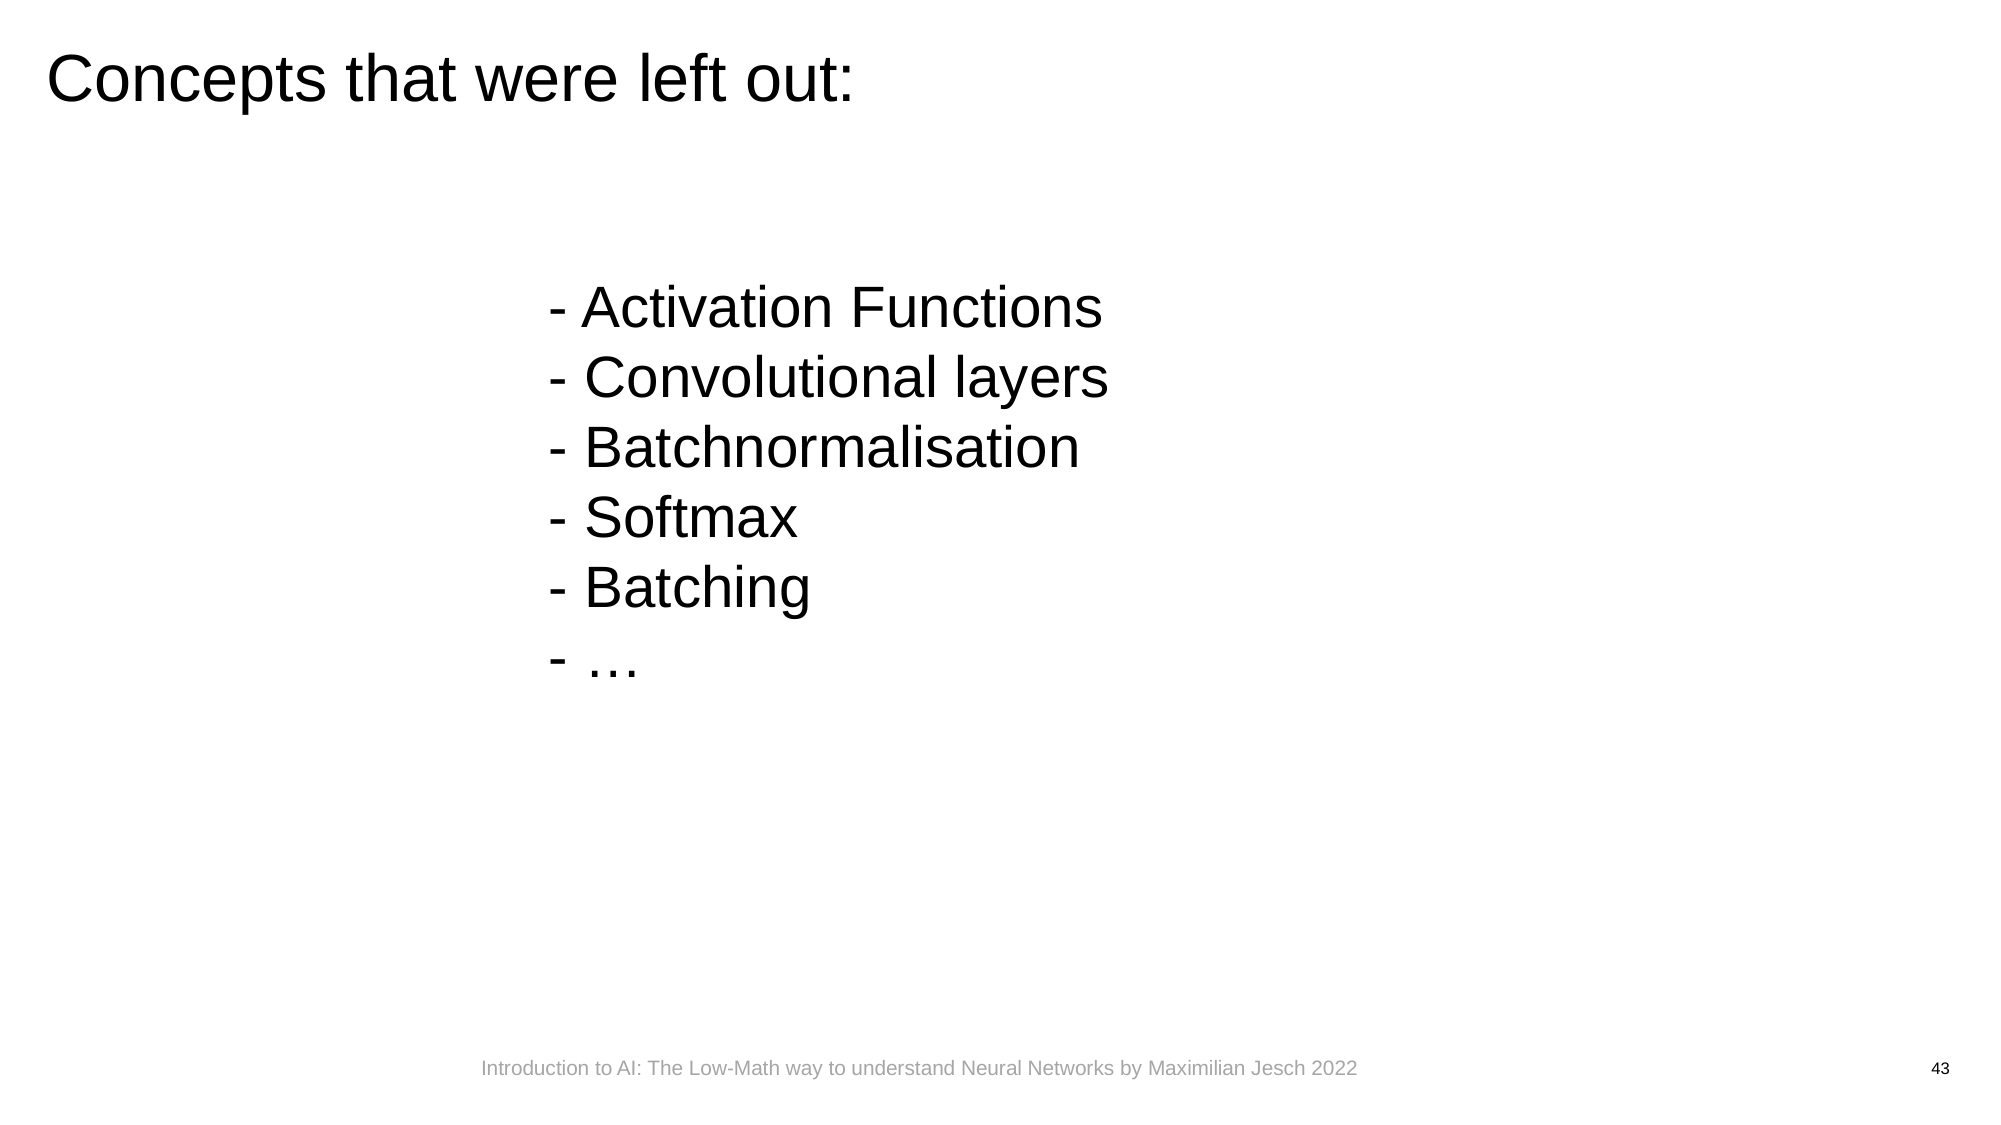

# Concepts that were left out:
- Activation Functions
- Convolutional layers
- Batchnormalisation
- Softmax
- Batching
- …
Introduction to AI: The Low-Math way to understand Neural Networks by Maximilian Jesch 2022
43